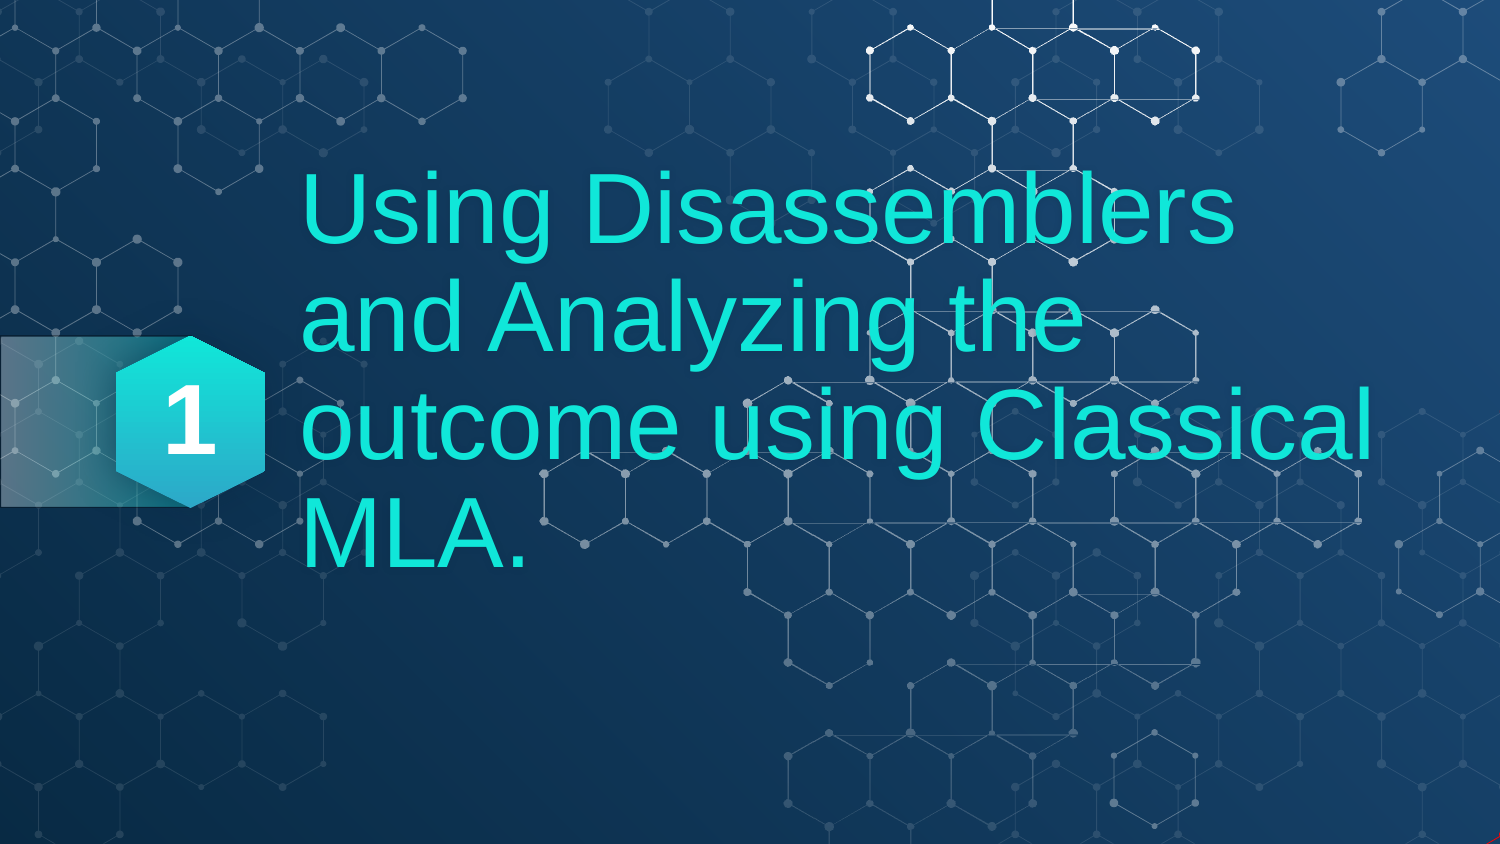

# Using Disassemblers and Analyzing the outcome using Classical MLA.
1